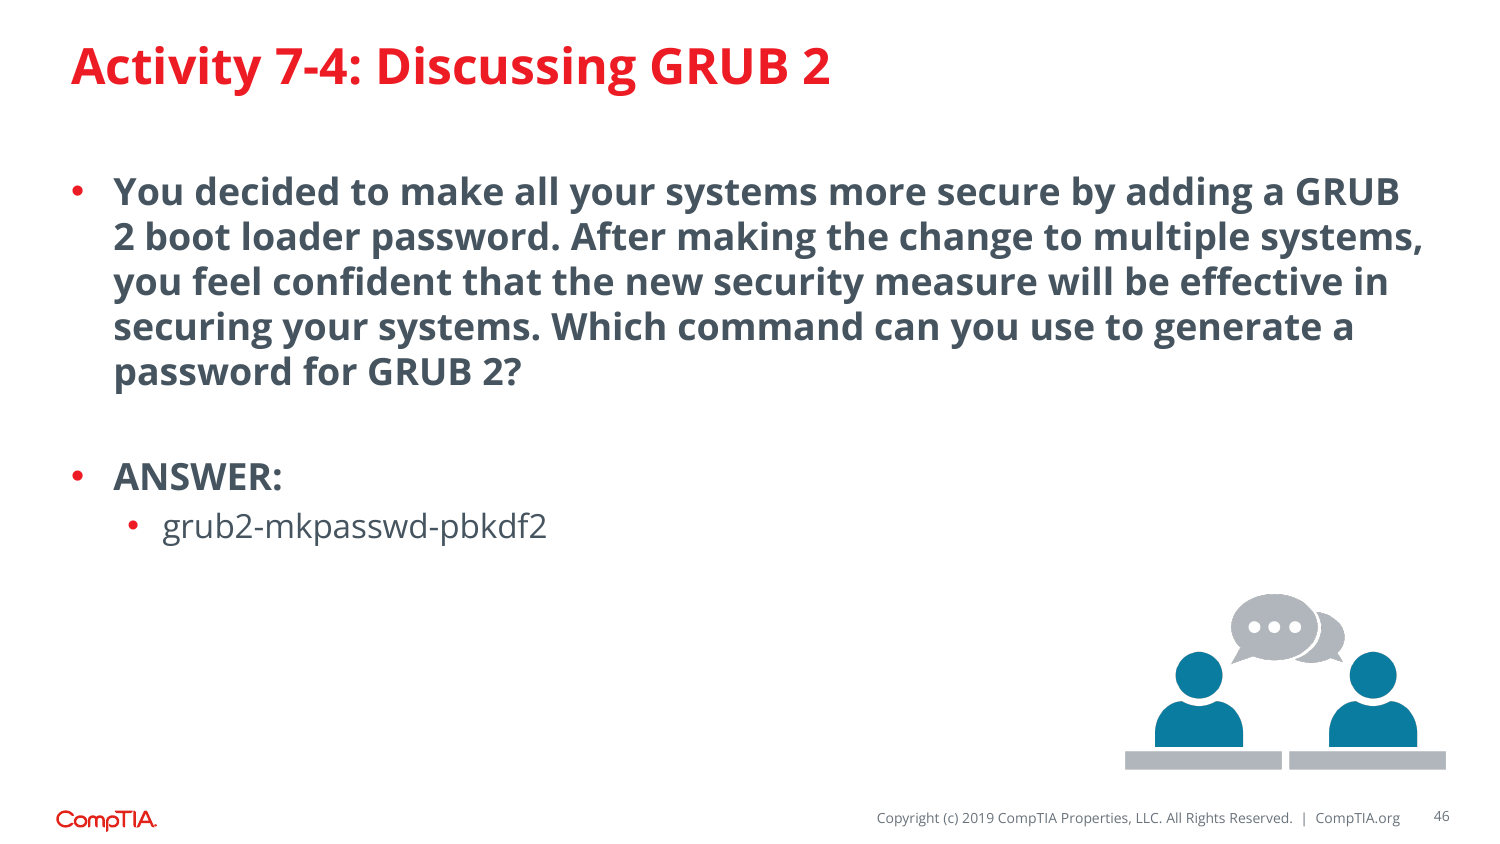

# Activity 7-4: Discussing GRUB 2
You decided to make all your systems more secure by adding a GRUB 2 boot loader password. After making the change to multiple systems, you feel confident that the new security measure will be effective in securing your systems. Which command can you use to generate a password for GRUB 2?

ANSWER:
grub2-mkpasswd-pbkdf2

46